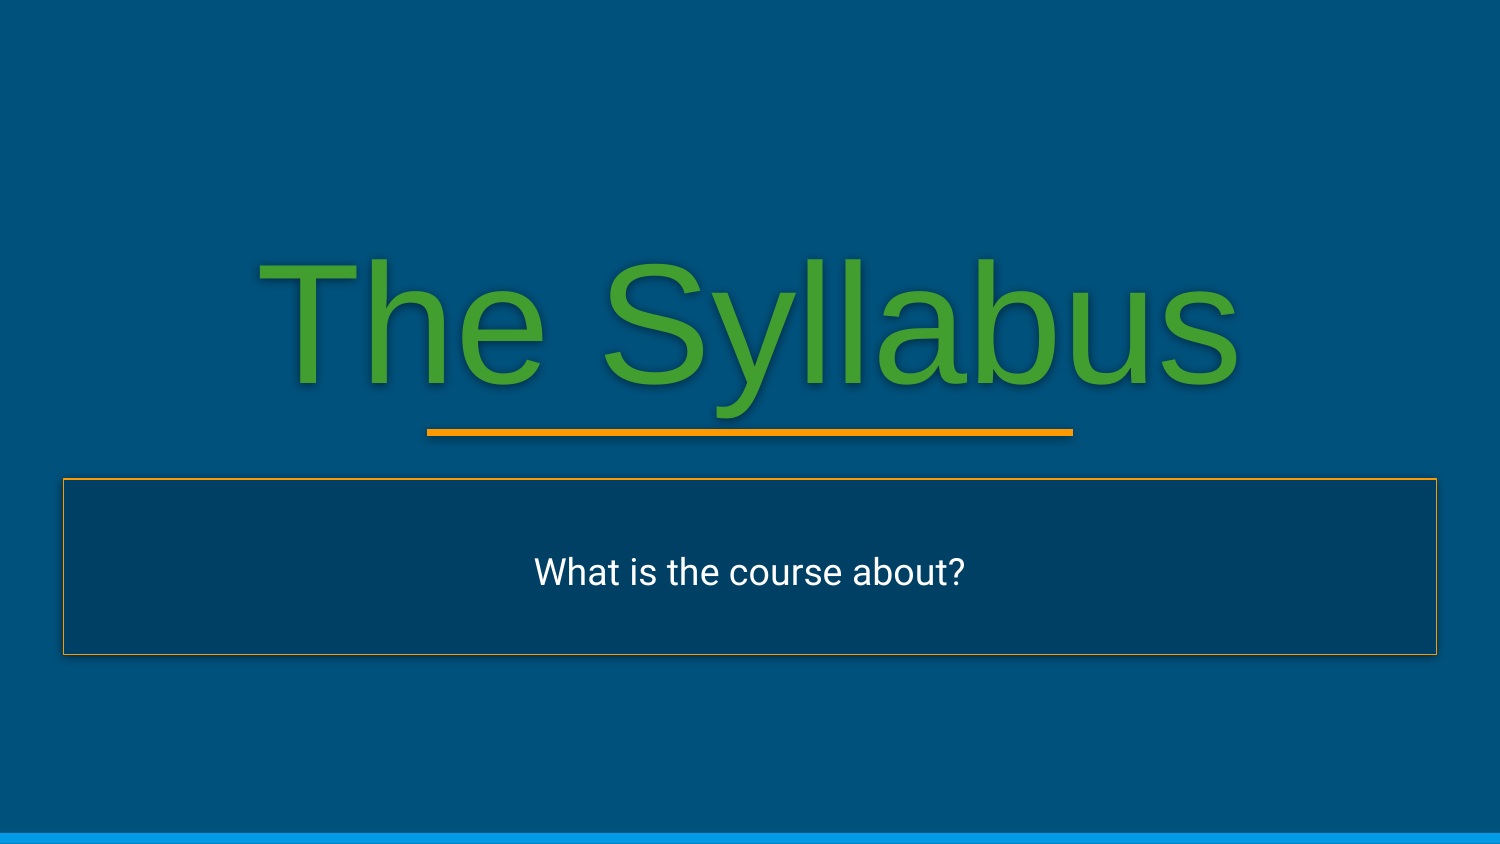

# The Syllabus
What is the course about?